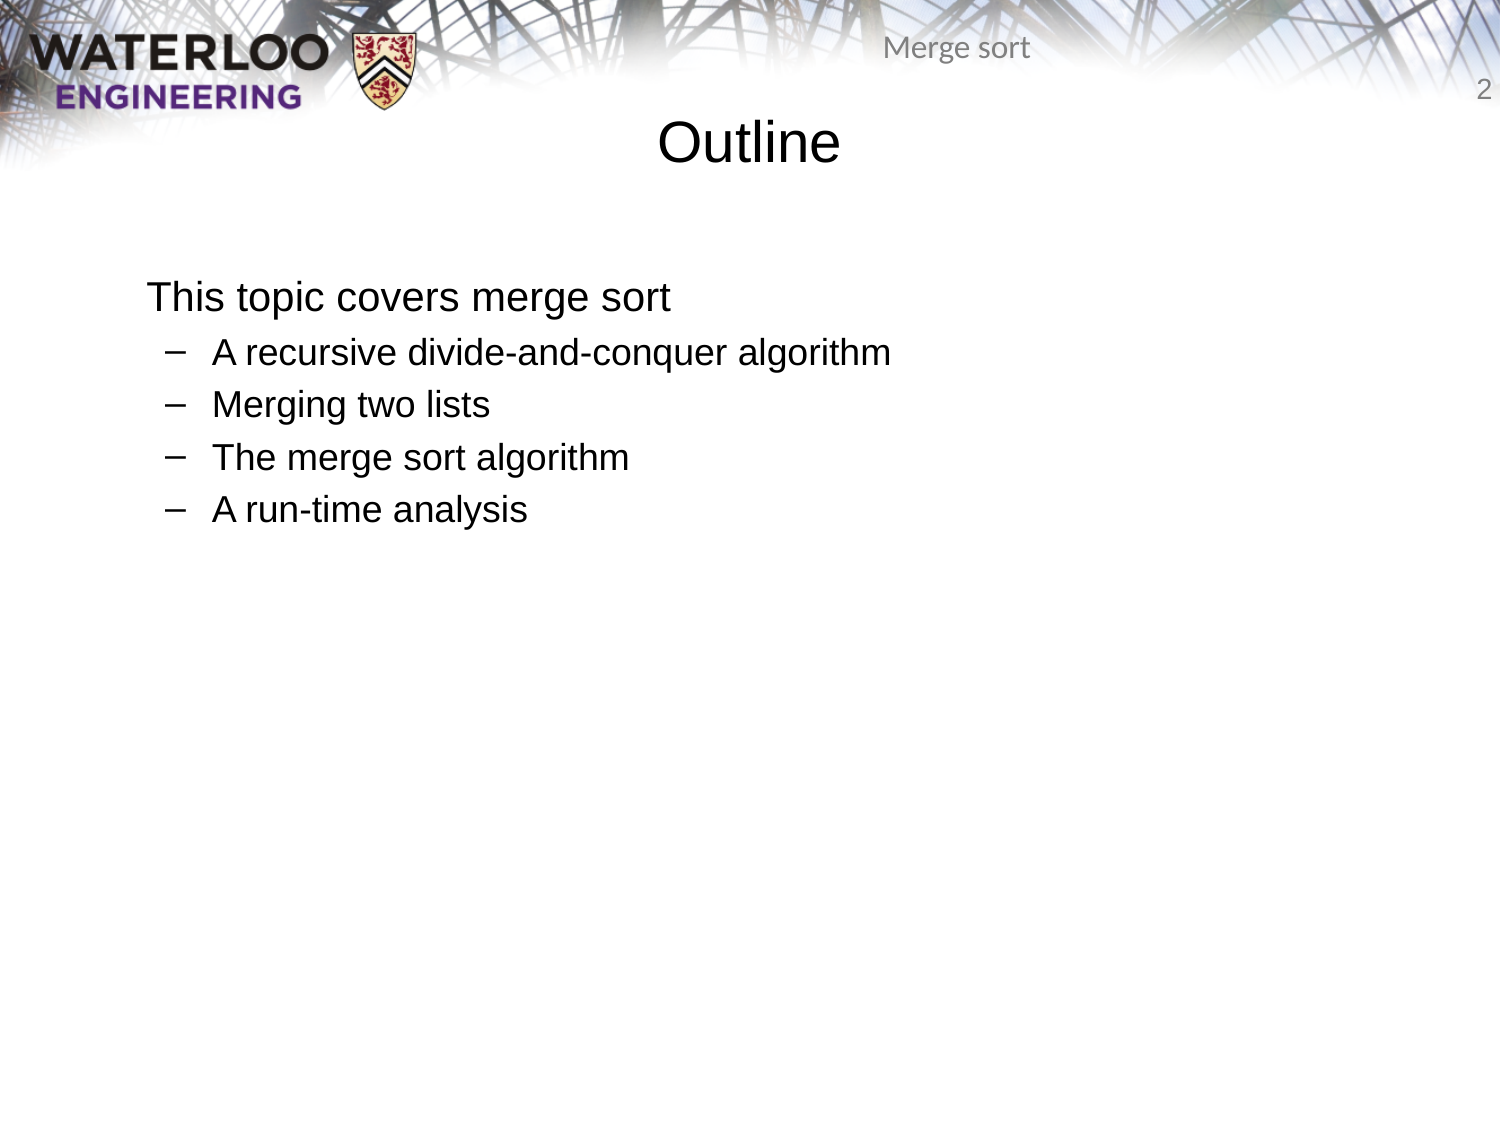

# Outline
	This topic covers merge sort
A recursive divide-and-conquer algorithm
Merging two lists
The merge sort algorithm
A run-time analysis